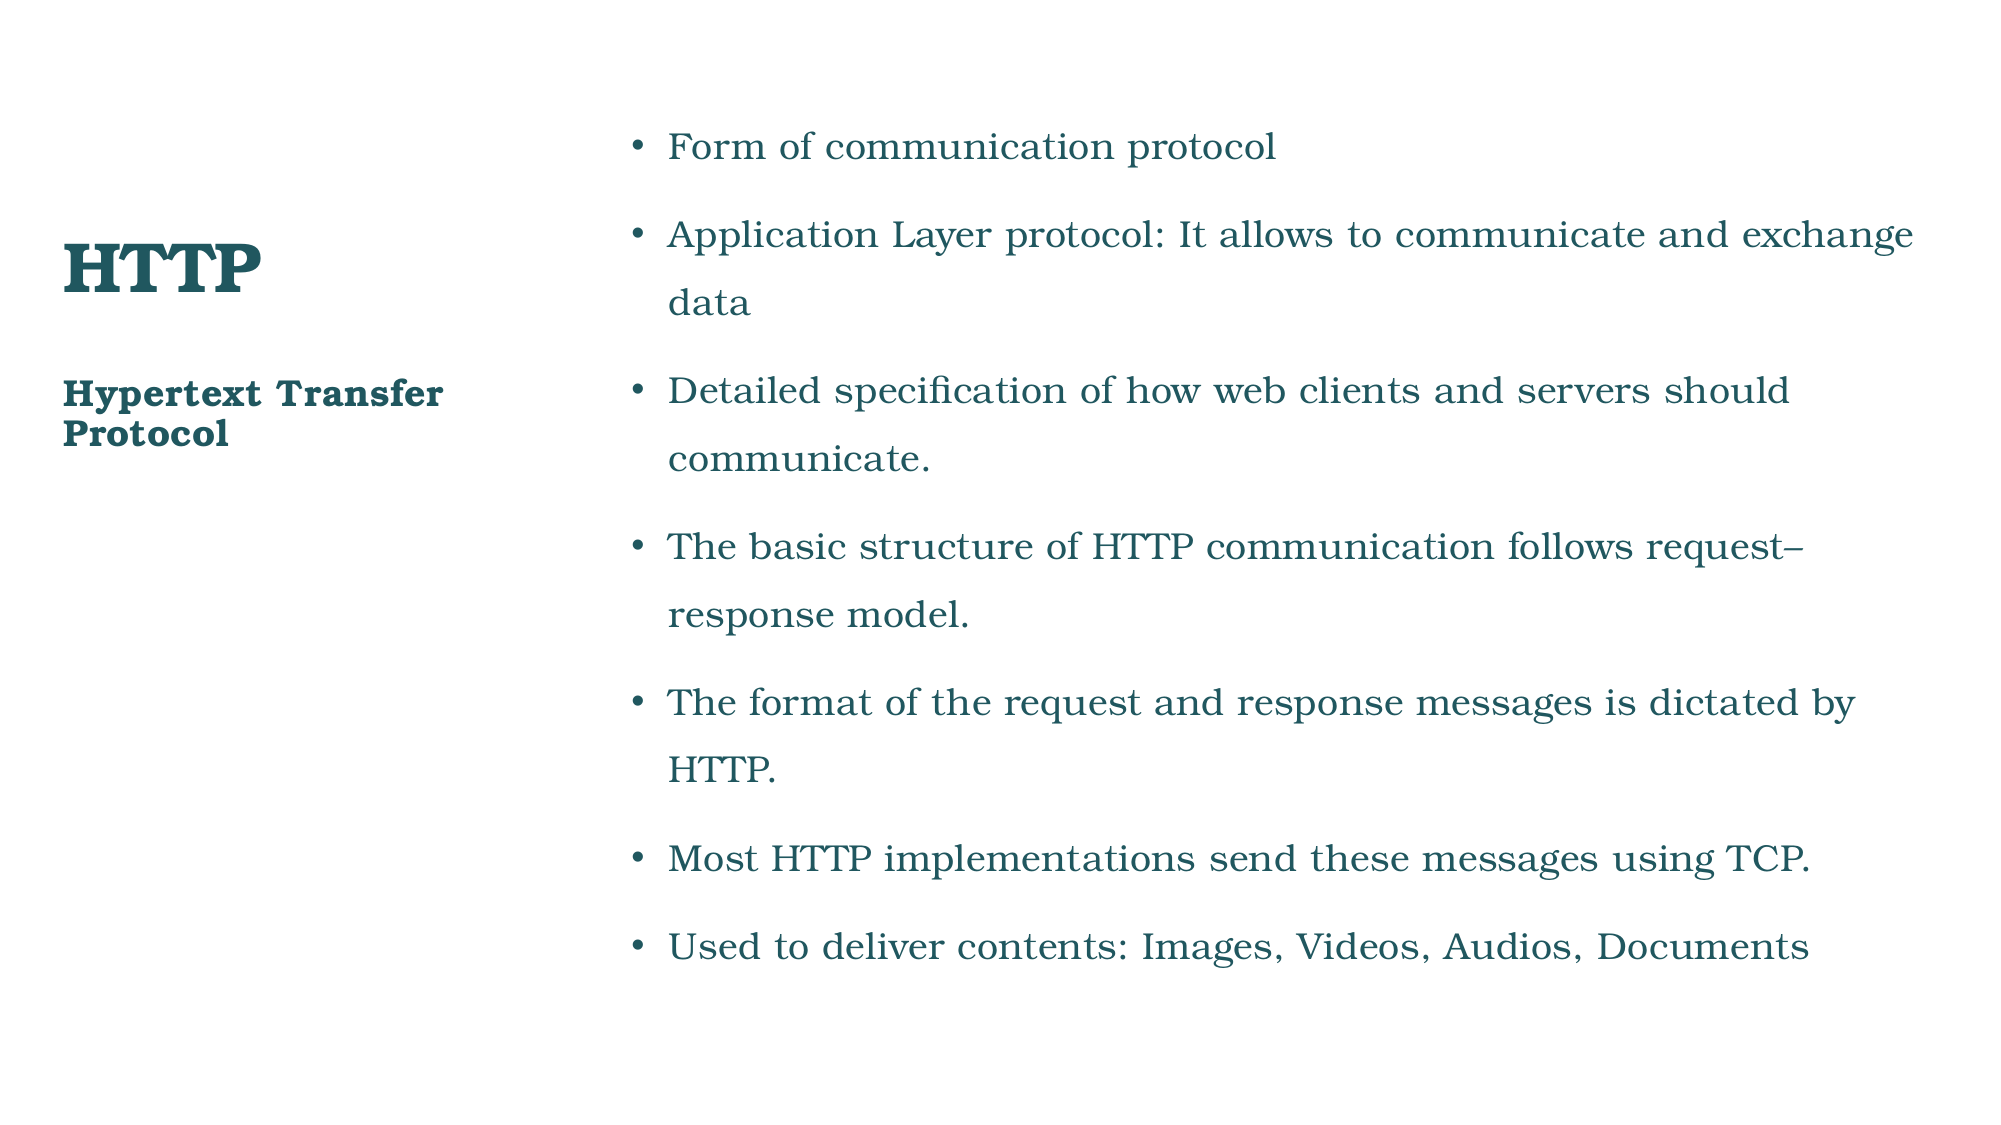

# HTTP
Form of communication protocol
Application Layer protocol: It allows to communicate and exchange data
Detailed specification of how web clients and servers should communicate.
The basic structure of HTTP communication follows request–response model.
The format of the request and response messages is dictated by HTTP.
Most HTTP implementations send these messages using TCP.
Used to deliver contents: Images, Videos, Audios, Documents

Hypertext Transfer Protocol